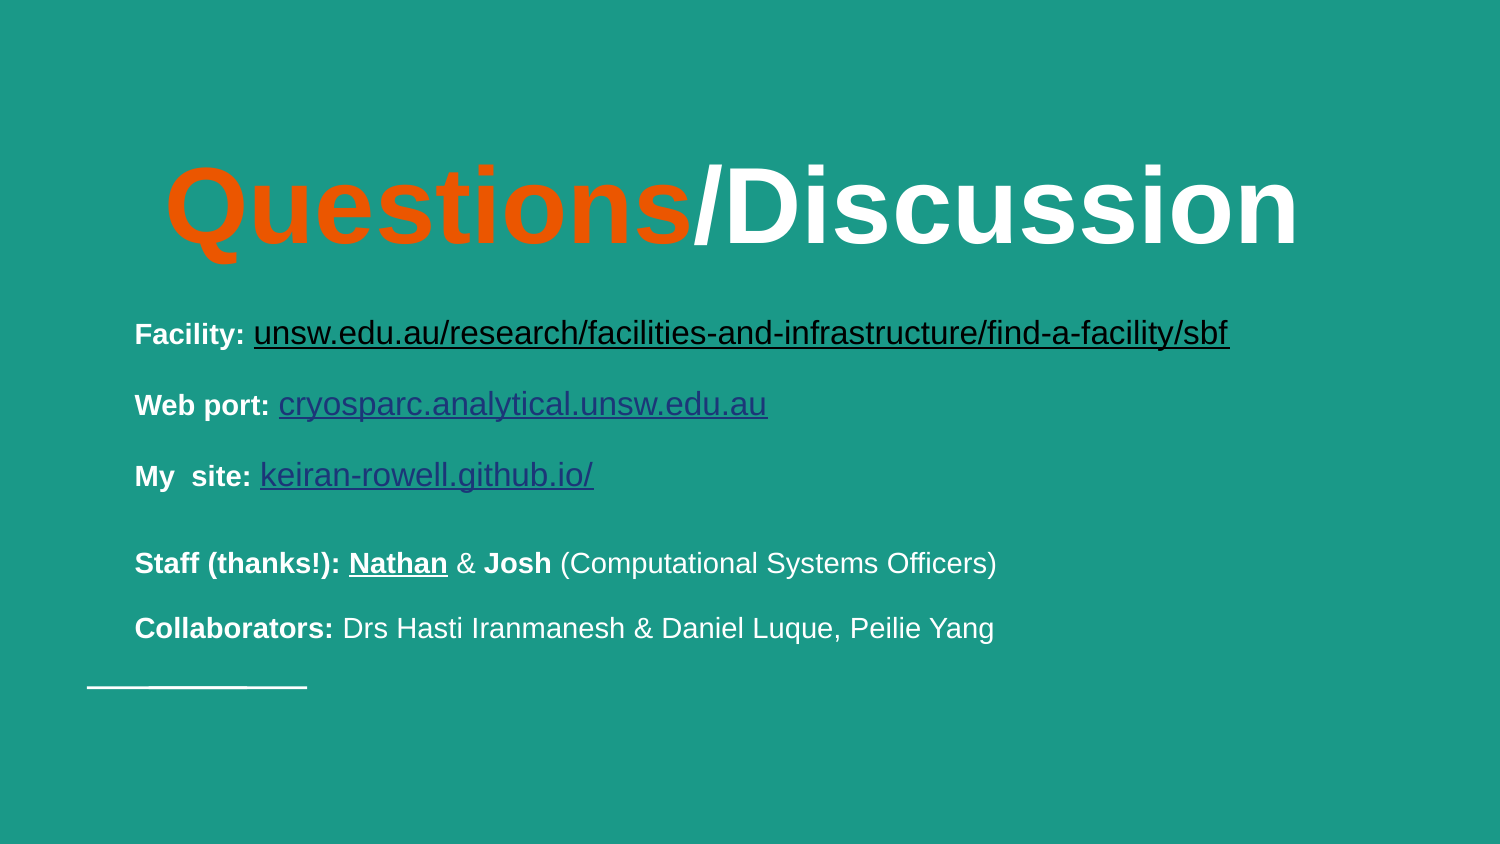

# Questions/Discussion
Facility: unsw.edu.au/research/facilities-and-infrastructure/find-a-facility/sbf​
Web port: cryosparc.analytical.unsw.edu.au​
My  site: keiran-rowell.github.io/​
Staff (thanks!): Nathan & Josh (Computational Systems Officers)
Collaborators: Drs Hasti Iranmanesh & Daniel Luque, Peilie Yang